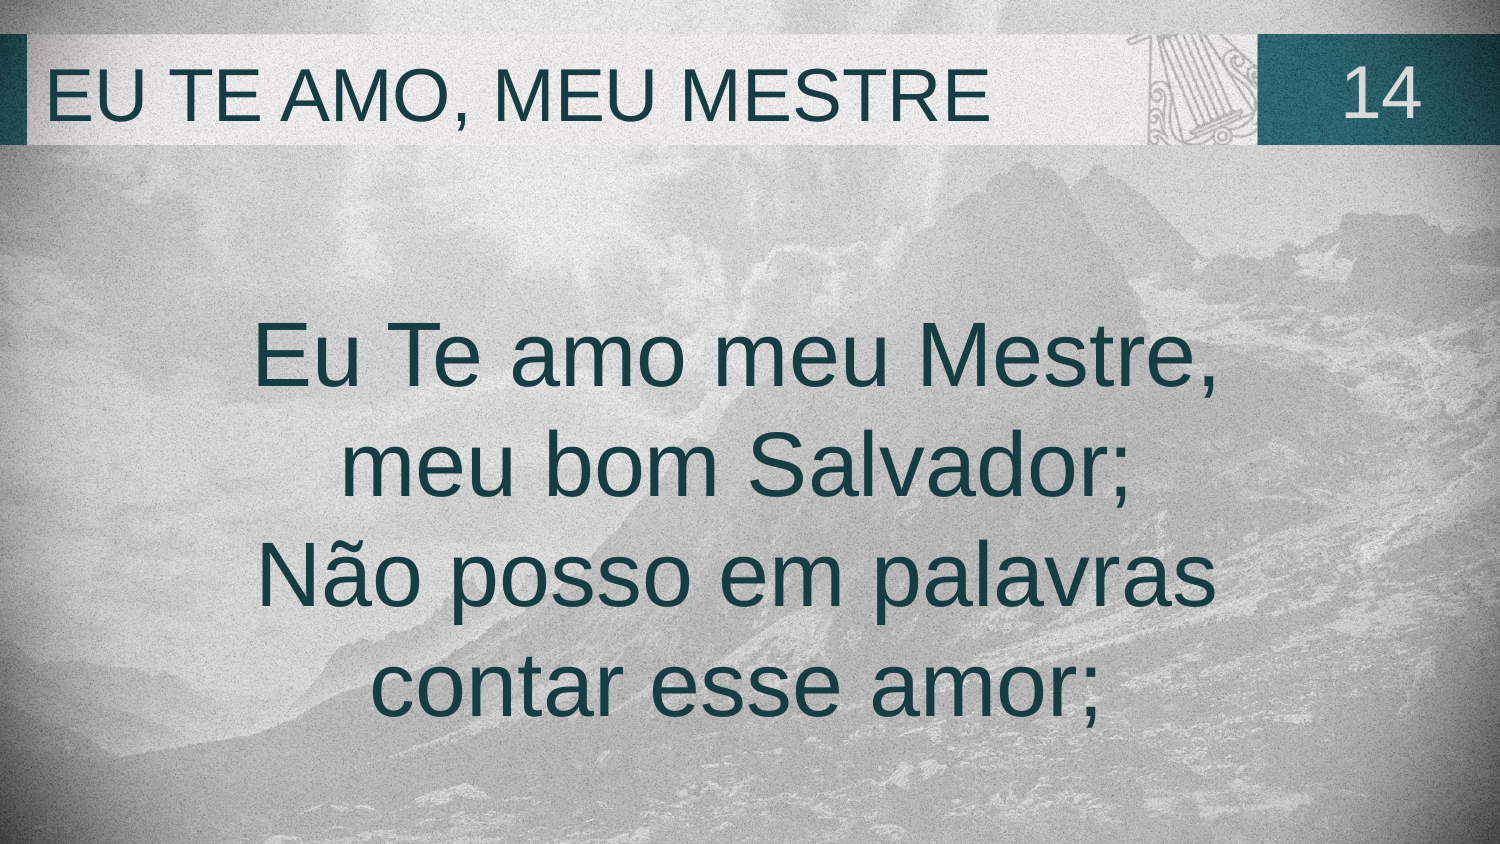

# EU TE AMO, MEU MESTRE
14
Eu Te amo meu Mestre,
meu bom Salvador;
Não posso em palavras
contar esse amor;